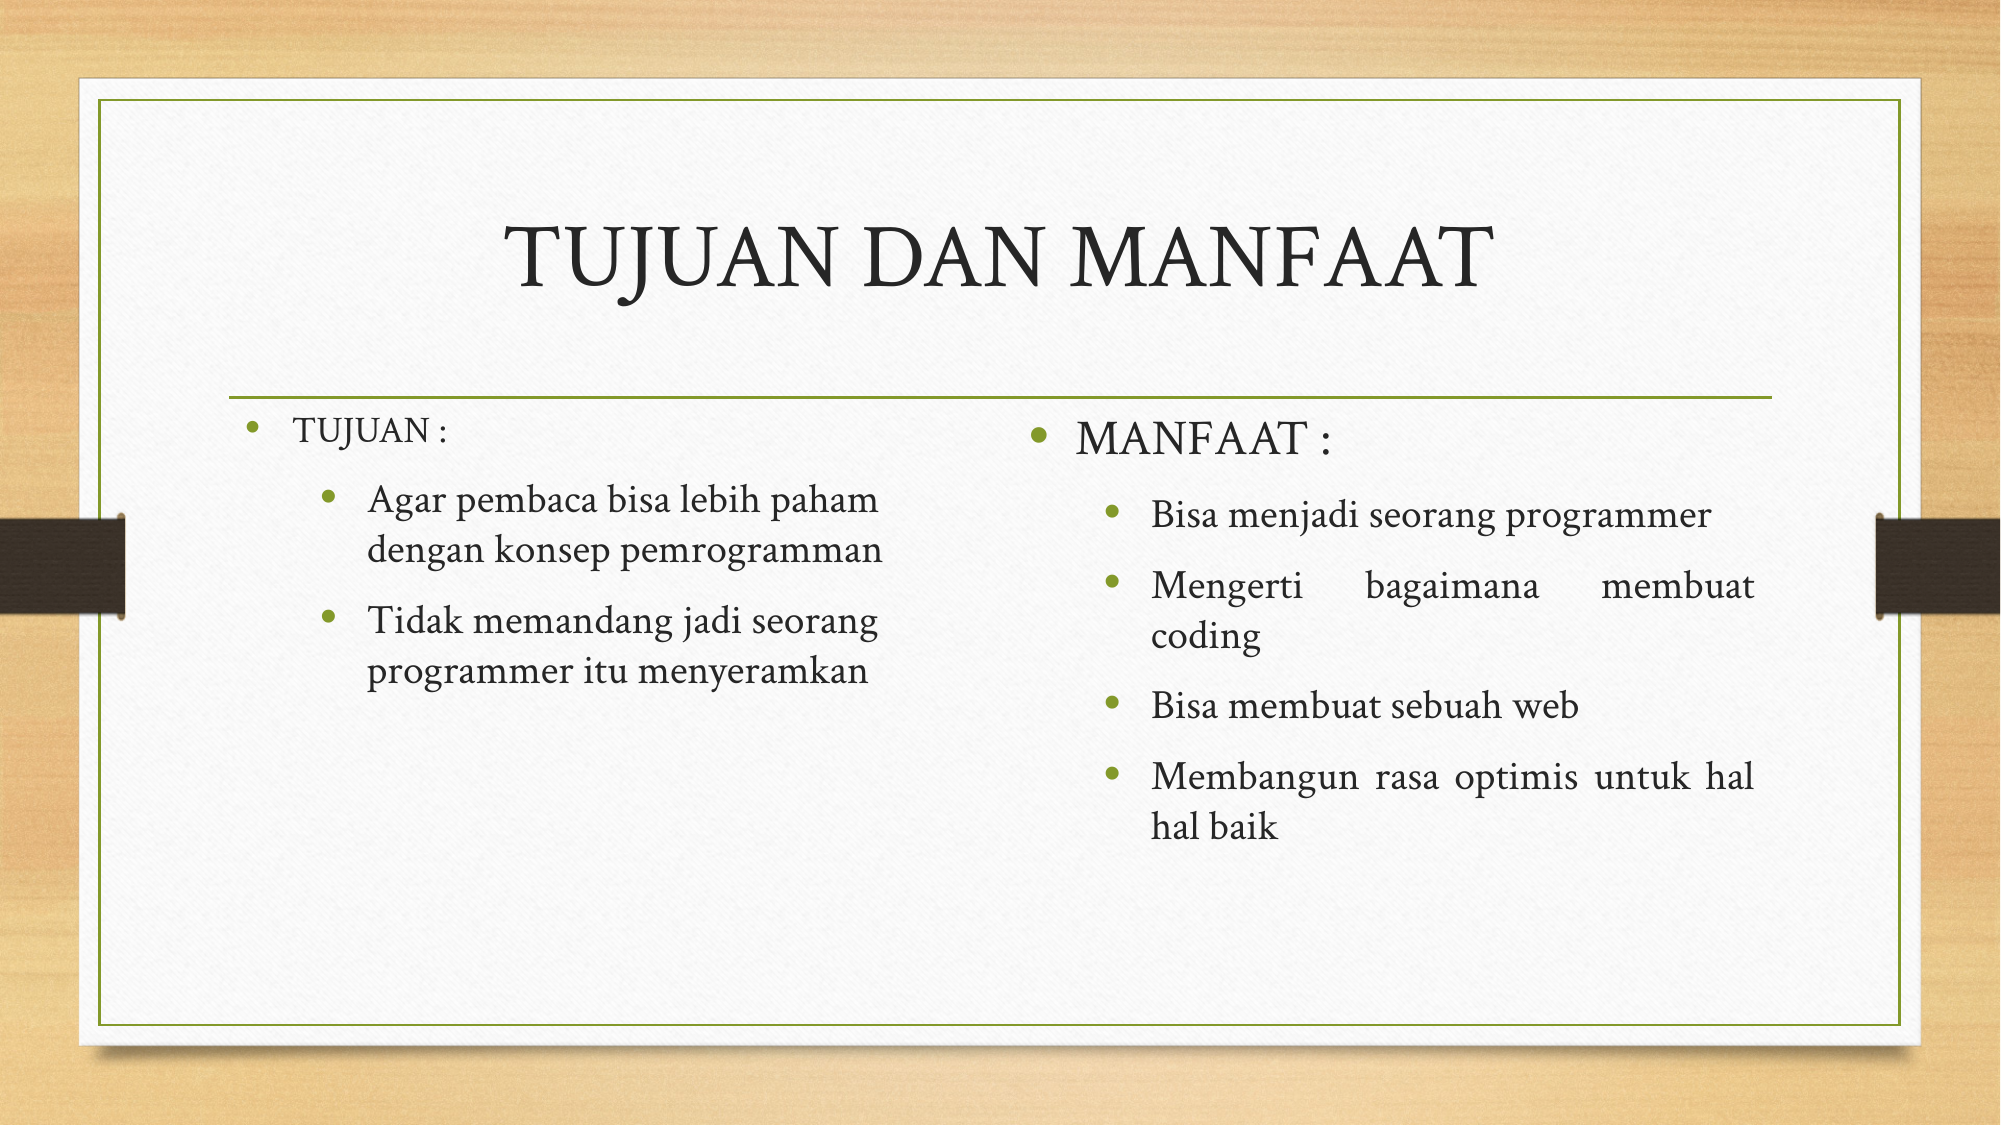

# TUJUAN DAN MANFAAT
TUJUAN :
Agar pembaca bisa lebih paham dengan konsep pemrogramman
Tidak memandang jadi seorang programmer itu menyeramkan

MANFAAT :
Bisa menjadi seorang programmer
Mengerti bagaimana membuat coding
Bisa membuat sebuah web
Membangun rasa optimis untuk hal hal baik